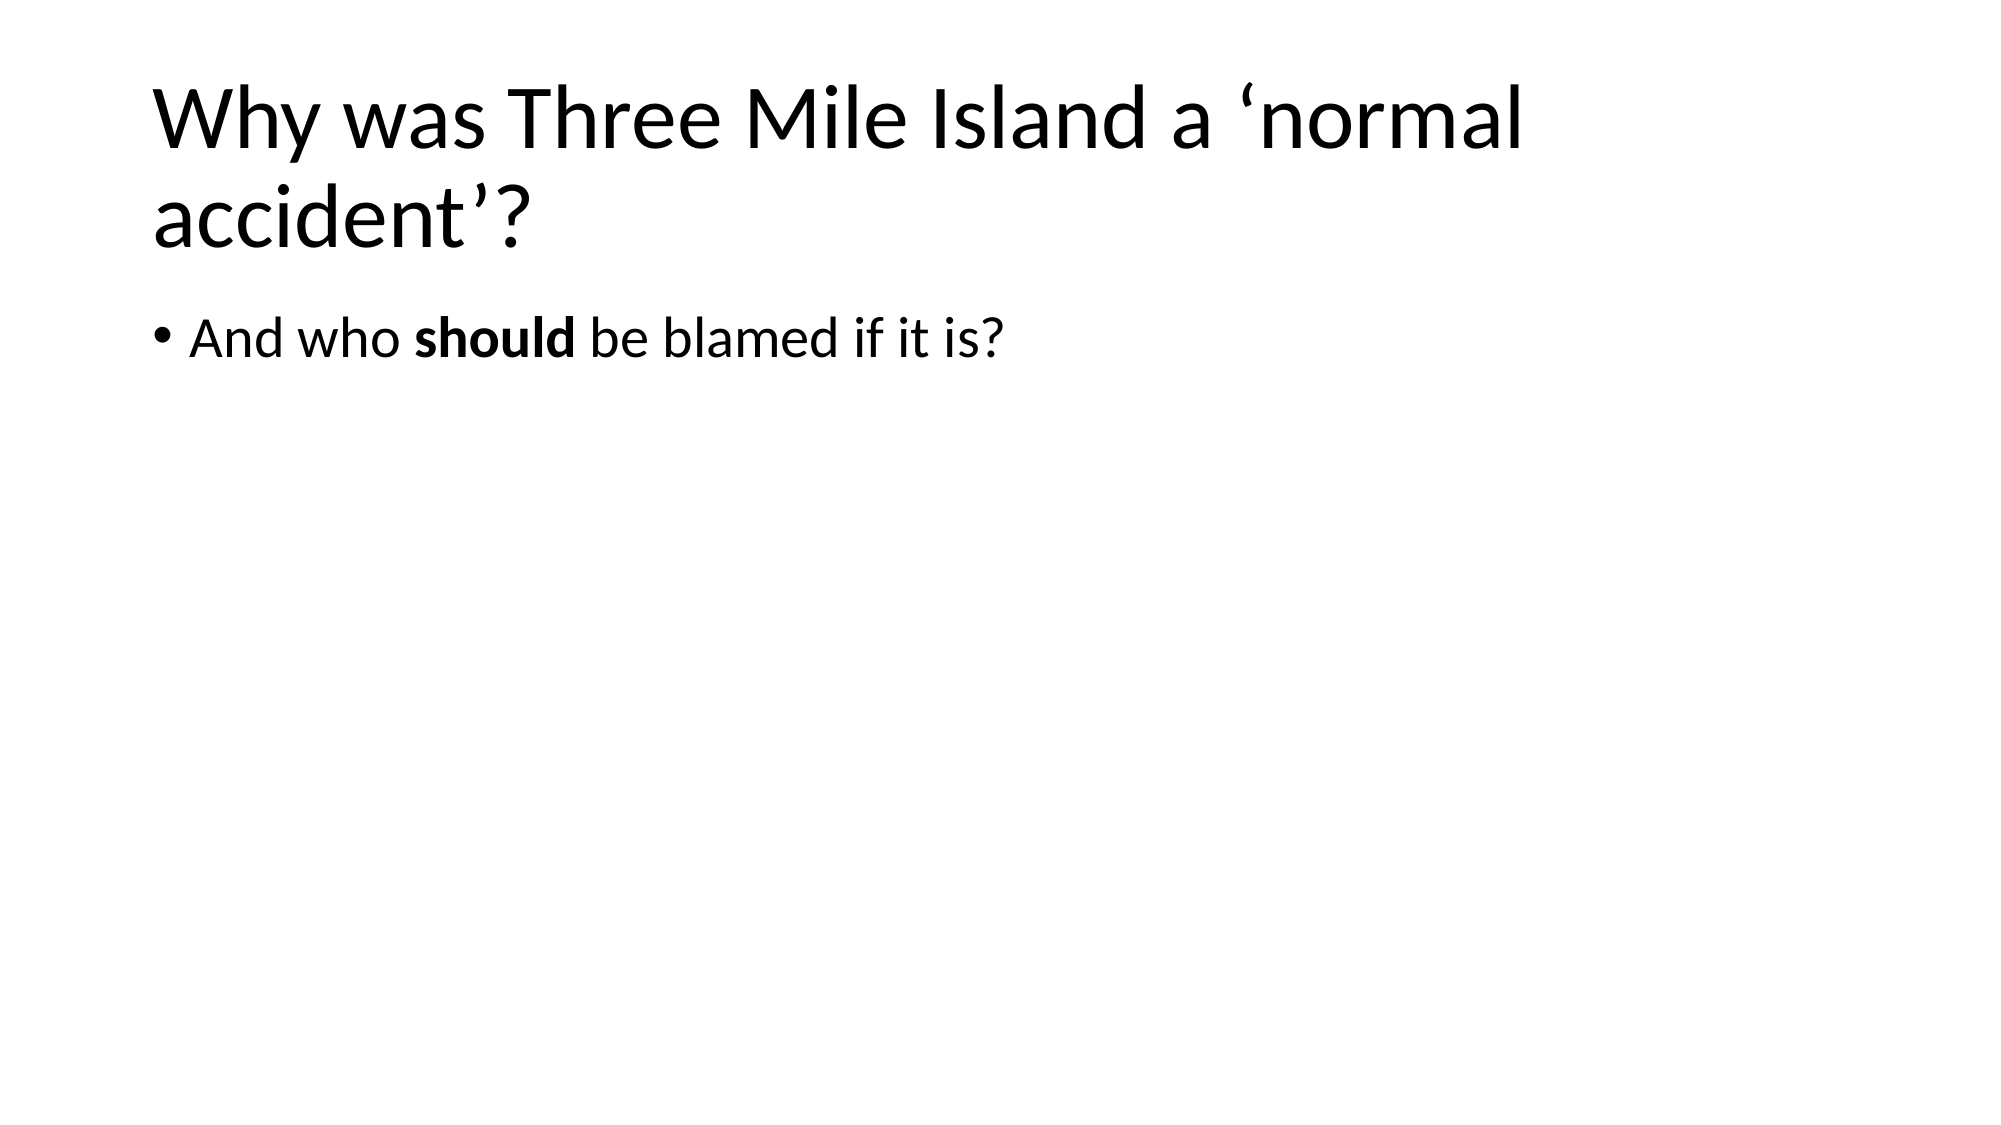

# Why was Three Mile Island a ‘normal accident’?
And who should be blamed if it is?